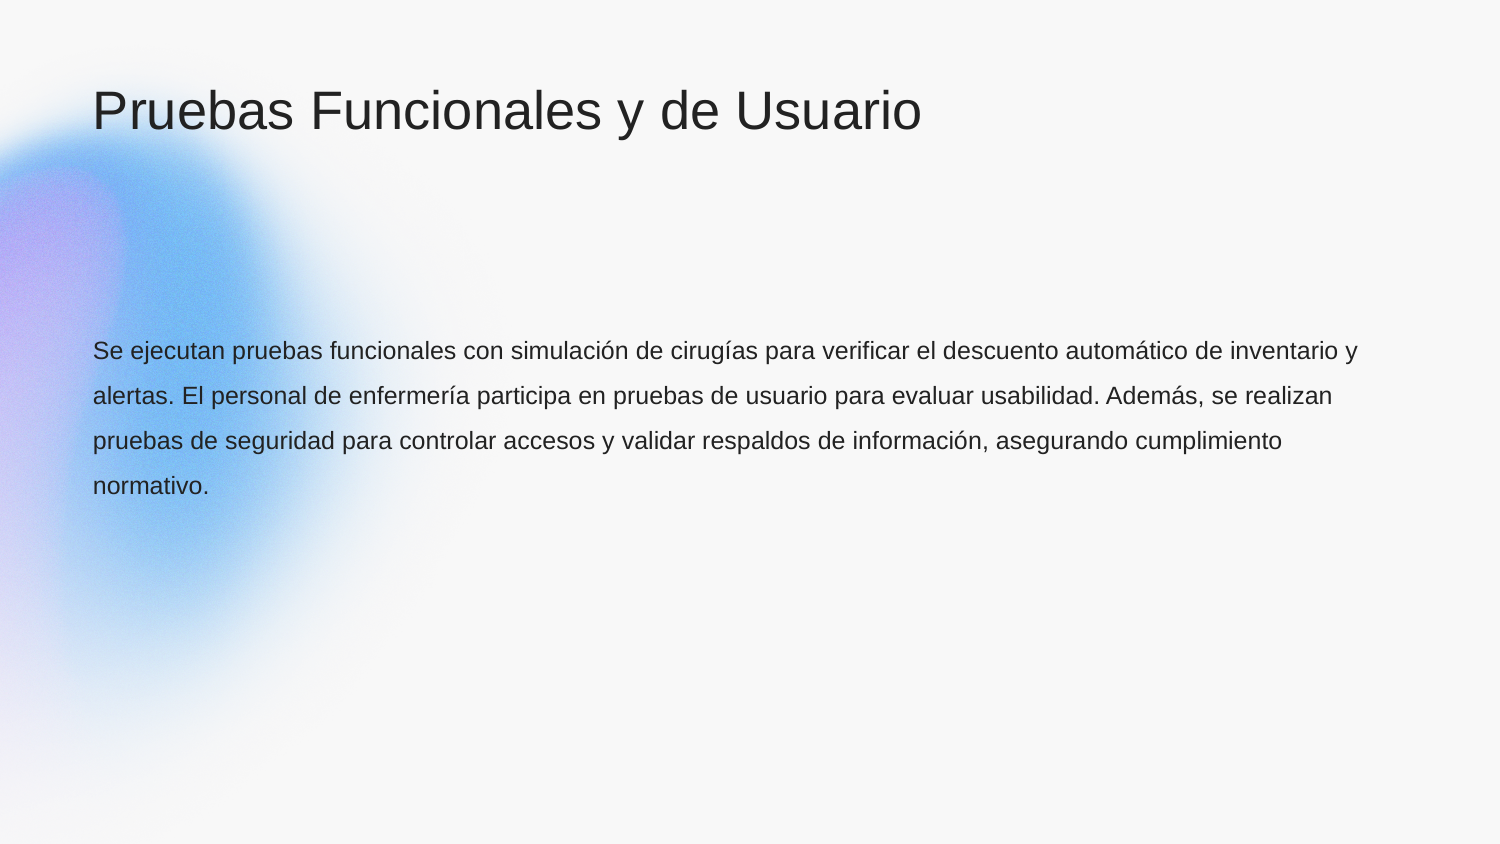

Pruebas Funcionales y de Usuario
Se ejecutan pruebas funcionales con simulación de cirugías para verificar el descuento automático de inventario y alertas. El personal de enfermería participa en pruebas de usuario para evaluar usabilidad. Además, se realizan pruebas de seguridad para controlar accesos y validar respaldos de información, asegurando cumplimiento normativo.